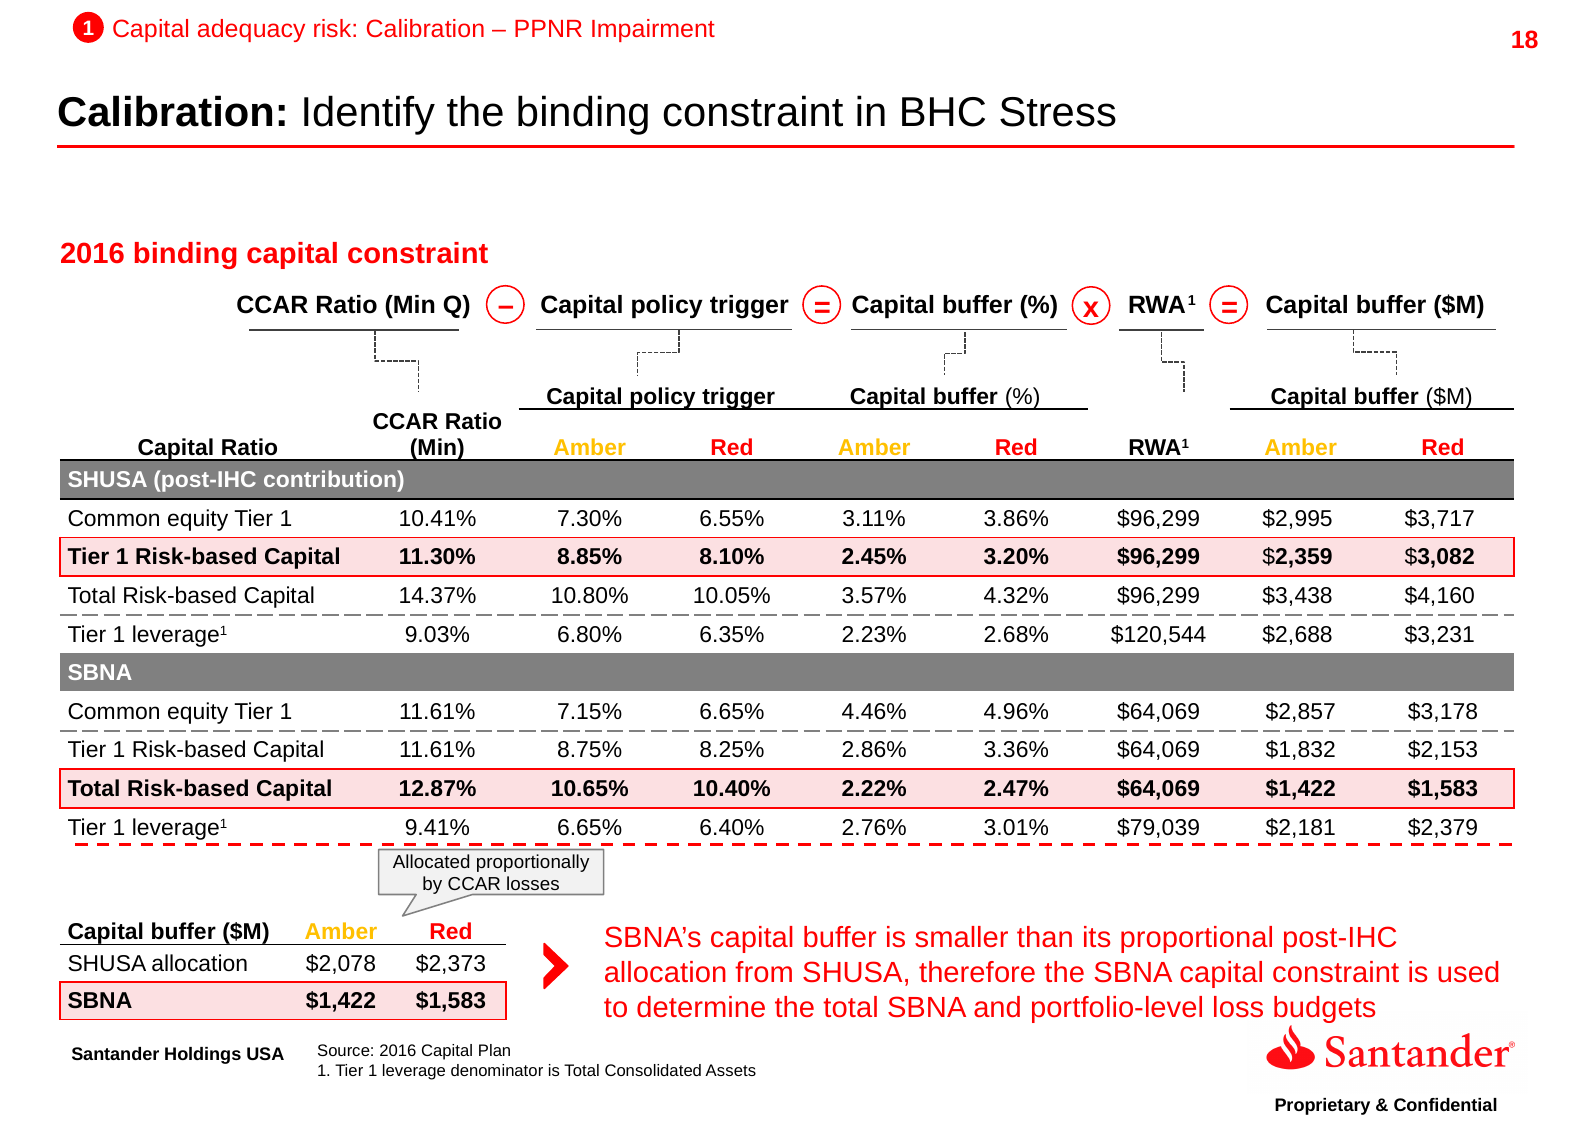

1
Capital adequacy risk: Calibration – PPNR Impairment
Calibration: Identify the binding constraint in BHC Stress
2016 binding capital constraint
CCAR Ratio (Min Q)          Capital policy trigger         Capital buffer (%)          RWA1          Capital buffer ($M)
–

=

=
x
| Capital Ratio | CCAR Ratio (Min) | Capital policy trigger |  | Capital buffer (%) |  |  | Capital buffer ($M) |  |
| --- | --- | --- | --- | --- | --- | --- | --- | --- |
|  |  | Amber | Red | Amber | Red | RWA1 | Amber | Red |
| SHUSA (post-IHC contribution) |  |  |  |  |  |  |  |  |
| Common equity Tier 1 | 10.41% | 7.30% | 6.55% | 3.11% | 3.86% | $96,299 | $2,995 | $3,717 |
| Tier 1 Risk-based Capital | 11.30% | 8.85% | 8.10% | 2.45% | 3.20% | $96,299 | $2,359 | $3,082 |
| Total Risk-based Capital | 14.37% | 10.80% | 10.05% | 3.57% | 4.32% | $96,299 | $3,438 | $4,160 |
| Tier 1 leverage1 | 9.03% | 6.80% | 6.35% | 2.23% | 2.68% | $120,544 | $2,688 | $3,231 |
| SBNA |  |  |  |  |  |  |  |  |
| Common equity Tier 1 | 11.61% | 7.15% | 6.65% | 4.46% | 4.96% | $64,069 | $2,857 | $3,178 |
| Tier 1 Risk-based Capital | 11.61% | 8.75% | 8.25% | 2.86% | 3.36% | $64,069 | $1,832 | $2,153 |
| Total Risk-based Capital | 12.87% | 10.65% | 10.40% | 2.22% | 2.47% | $64,069 | $1,422 | $1,583 |
| Tier 1 leverage1 | 9.41% | 6.65% | 6.40% | 2.76% | 3.01% | $79,039 | $2,181 | $2,379 |
Allocated proportionally by CCAR losses
| Capital buffer ($M) | Amber | Red |
| --- | --- | --- |
| SHUSA allocation | $2,078 | $2,373 |
| SBNA | $1,422 | $1,583 |
SBNA’s capital buffer is smaller than its proportional post-IHC allocation from SHUSA, therefore the SBNA capital constraint is used to determine the total SBNA and portfolio-level loss budgets

Source: 2016 Capital Plan
1. Tier 1 leverage denominator is Total Consolidated Assets